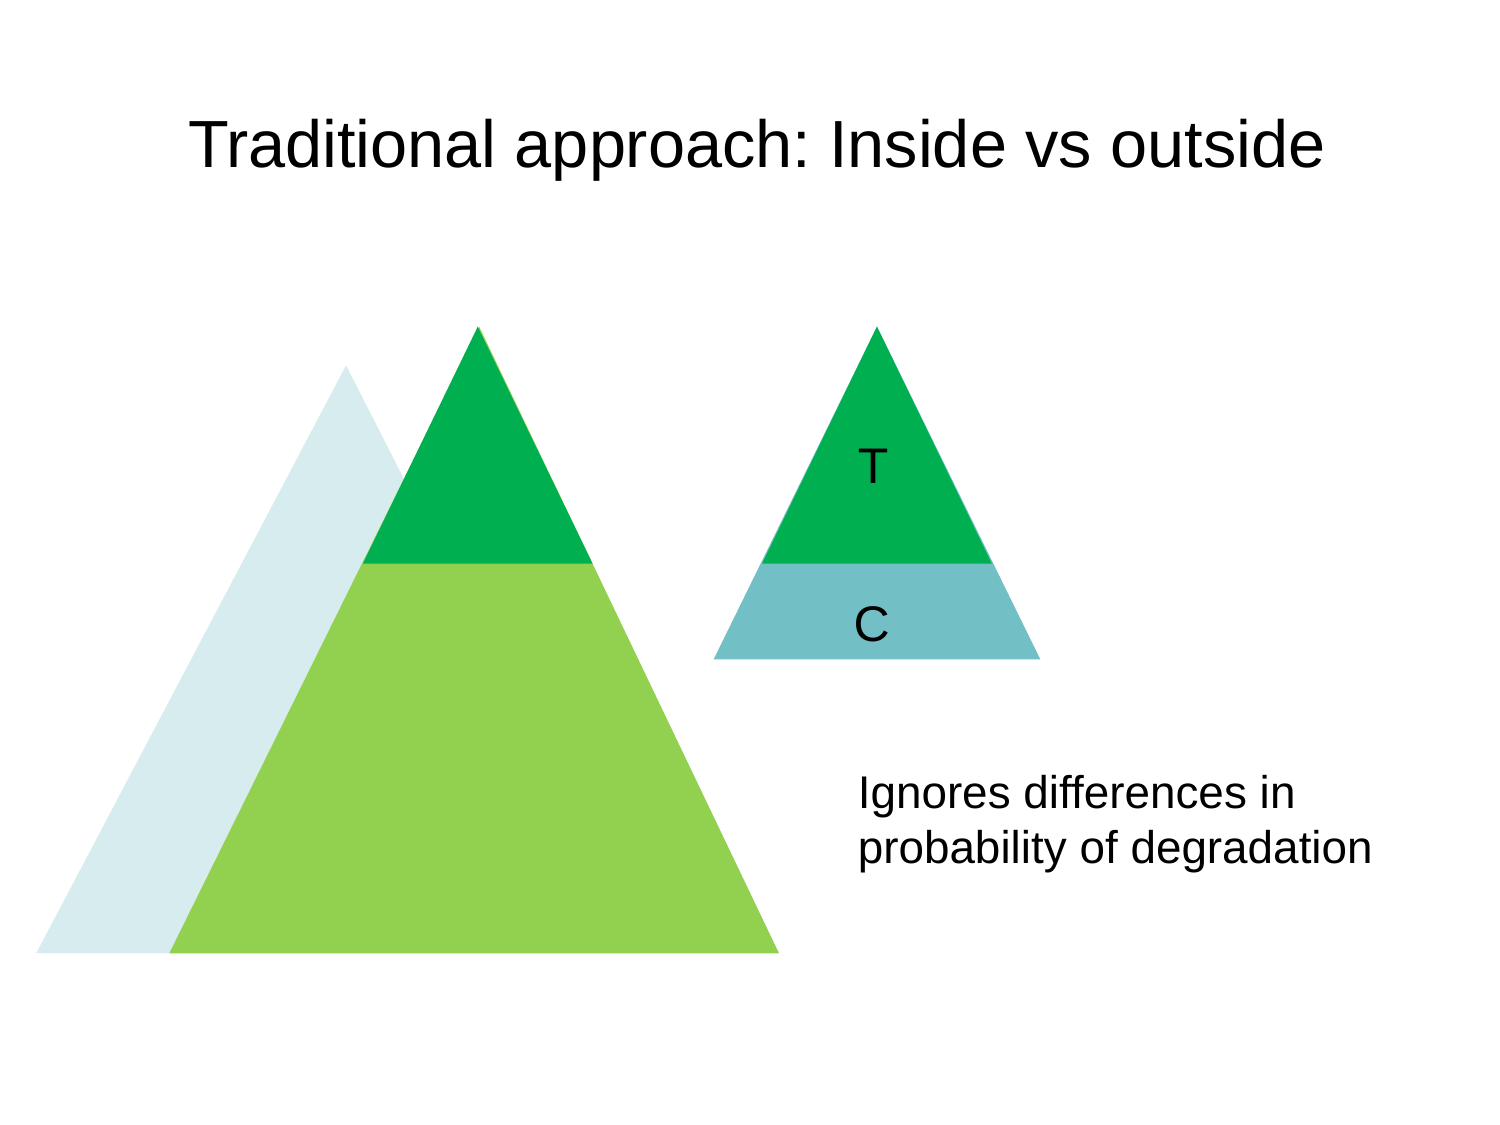

# Traditional approach: Inside vs outside

T
C
Ignores differences in probability of degradation